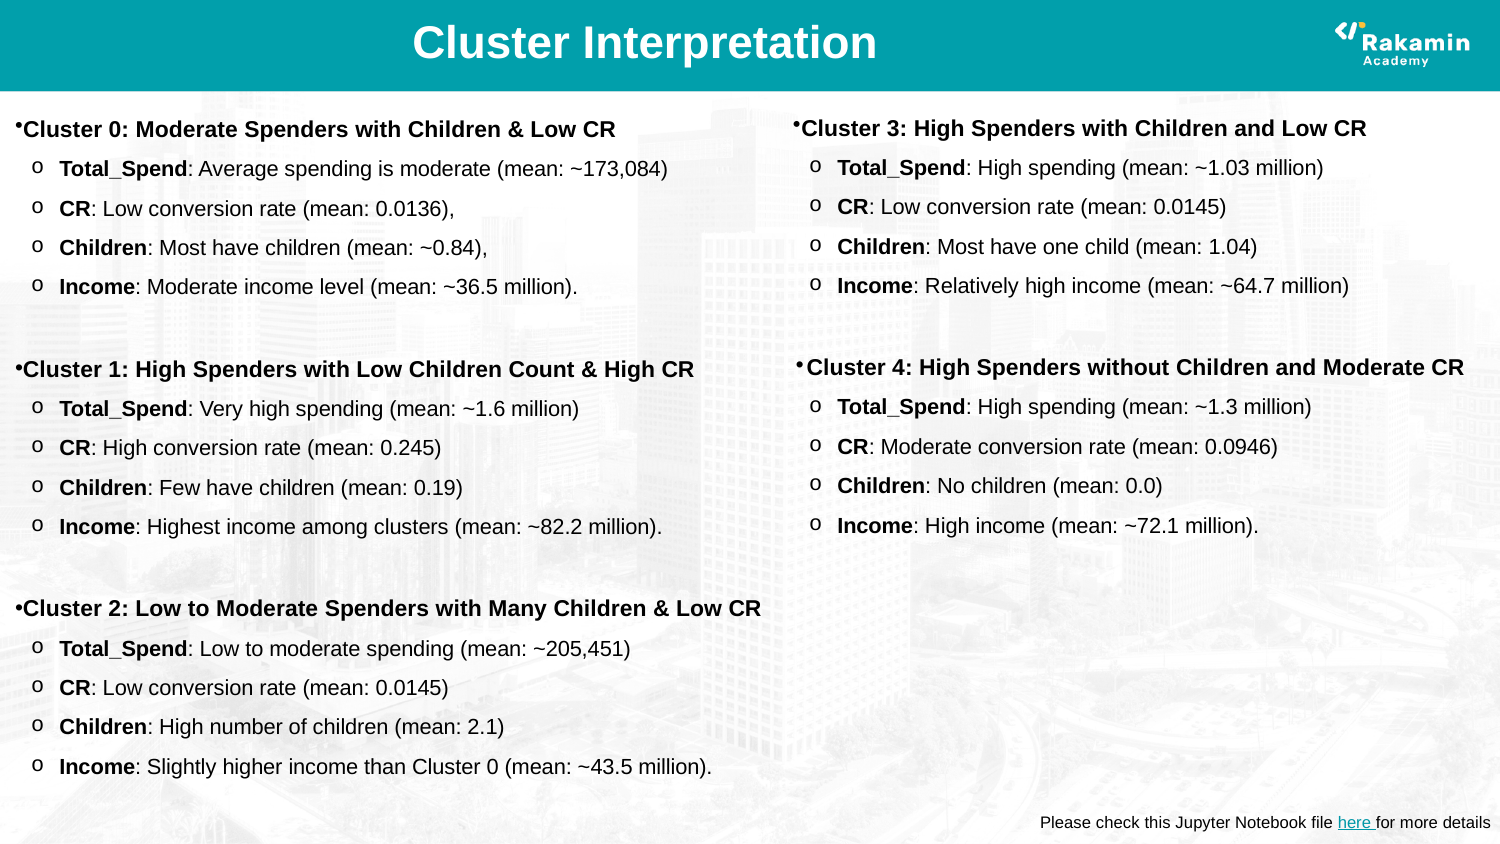

# Cluster Interpretation
Cluster 0: Moderate Spenders with Children & Low CR
Total_Spend: Average spending is moderate (mean: ~173,084)
CR: Low conversion rate (mean: 0.0136),
Children: Most have children (mean: ~0.84),
Income: Moderate income level (mean: ~36.5 million).

Cluster 1: High Spenders with Low Children Count & High CR
Total_Spend: Very high spending (mean: ~1.6 million)
CR: High conversion rate (mean: 0.245)
Children: Few have children (mean: 0.19)
Income: Highest income among clusters (mean: ~82.2 million).

Cluster 2: Low to Moderate Spenders with Many Children & Low CR
Total_Spend: Low to moderate spending (mean: ~205,451)
CR: Low conversion rate (mean: 0.0145)
Children: High number of children (mean: 2.1)
Income: Slightly higher income than Cluster 0 (mean: ~43.5 million).
Cluster 3: High Spenders with Children and Low CR
Total_Spend: High spending (mean: ~1.03 million)
CR: Low conversion rate (mean: 0.0145)
Children: Most have one child (mean: 1.04)
Income: Relatively high income (mean: ~64.7 million)

Cluster 4: High Spenders without Children and Moderate CR
Total_Spend: High spending (mean: ~1.3 million)
CR: Moderate conversion rate (mean: 0.0946)
Children: No children (mean: 0.0)
Income: High income (mean: ~72.1 million).
Please check this Jupyter Notebook file here for more details